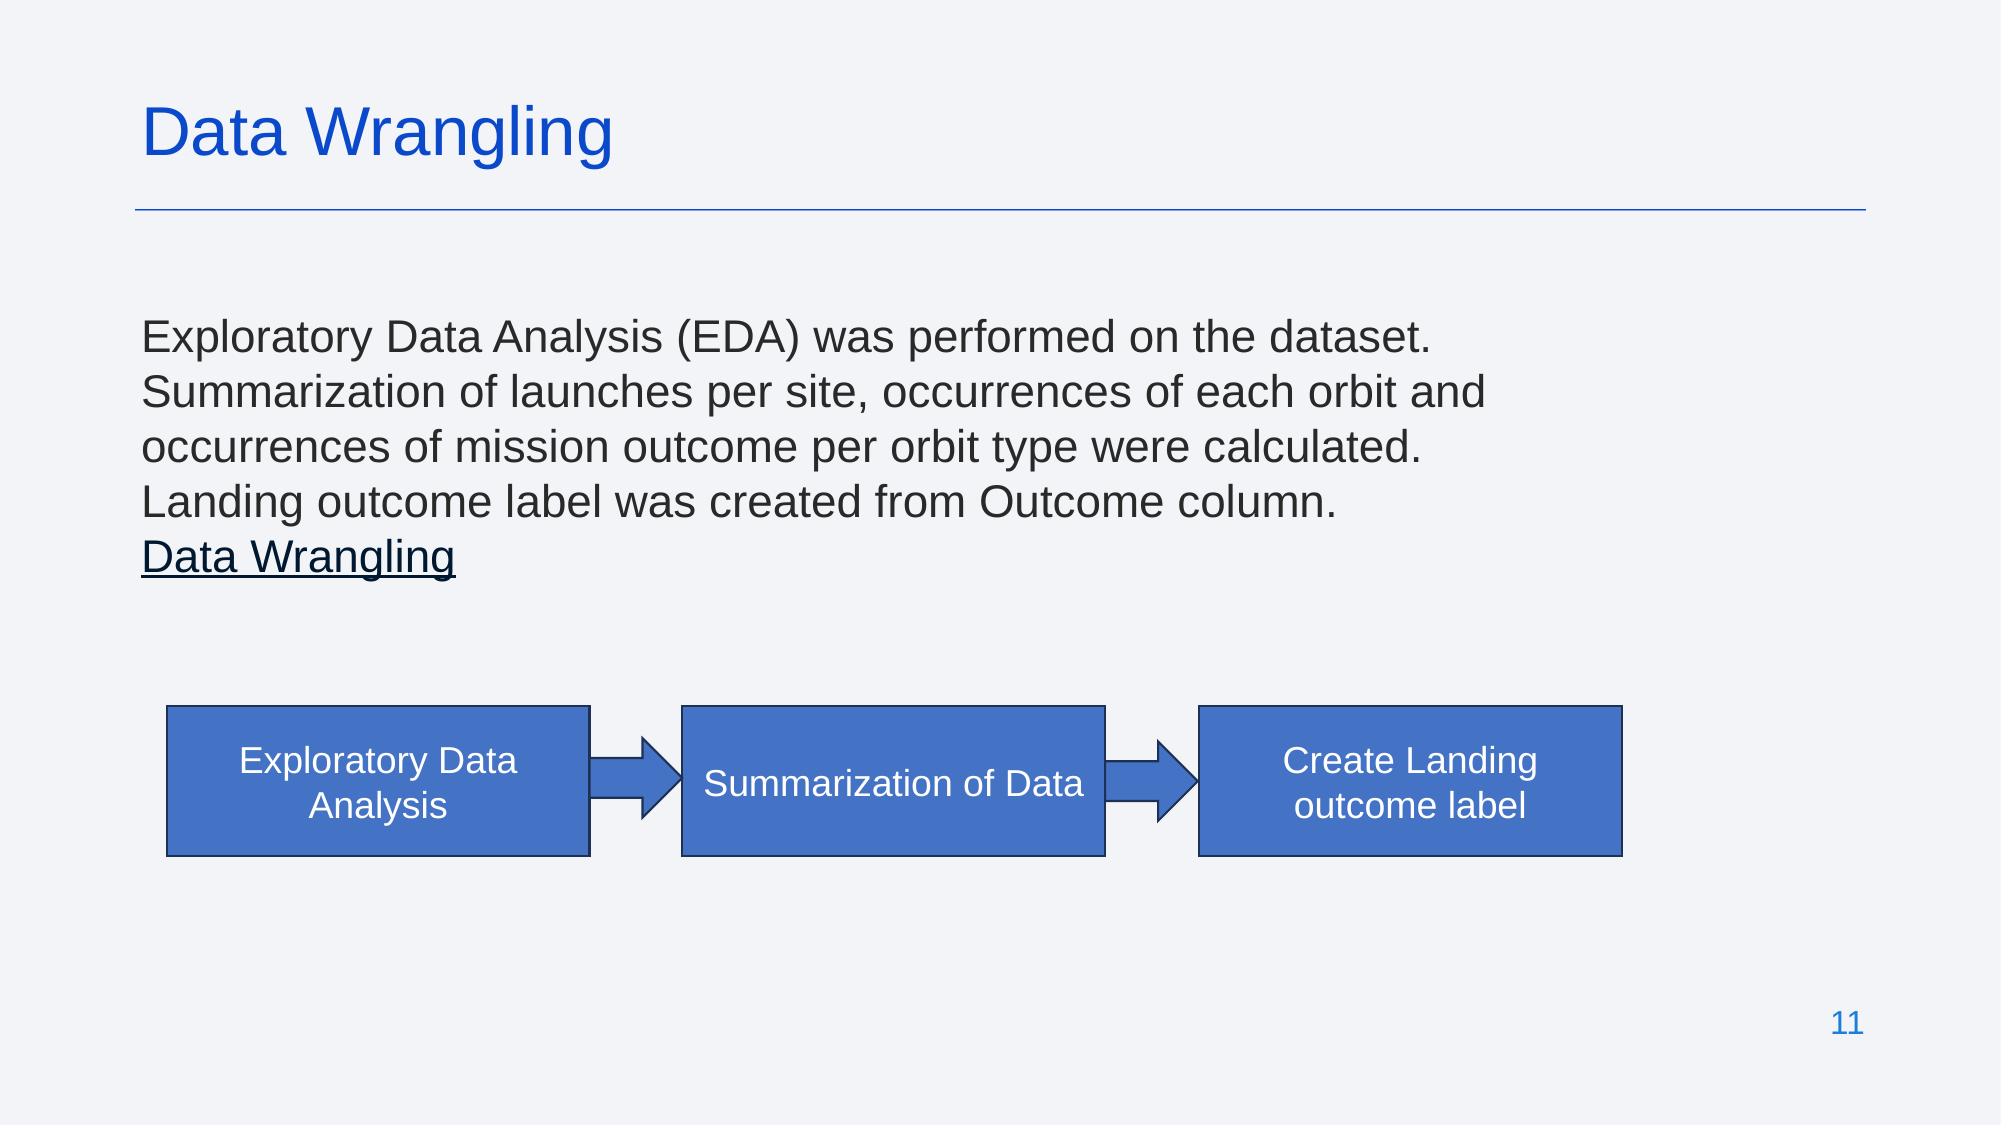

Data Wrangling
Exploratory Data Analysis (EDA) was performed on the dataset.
Summarization of launches per site, occurrences of each orbit and occurrences of mission outcome per orbit type were calculated.
Landing outcome label was created from Outcome column.
Data Wrangling

Exploratory Data Analysis
Summarization of Data
Create Landing outcome label

11